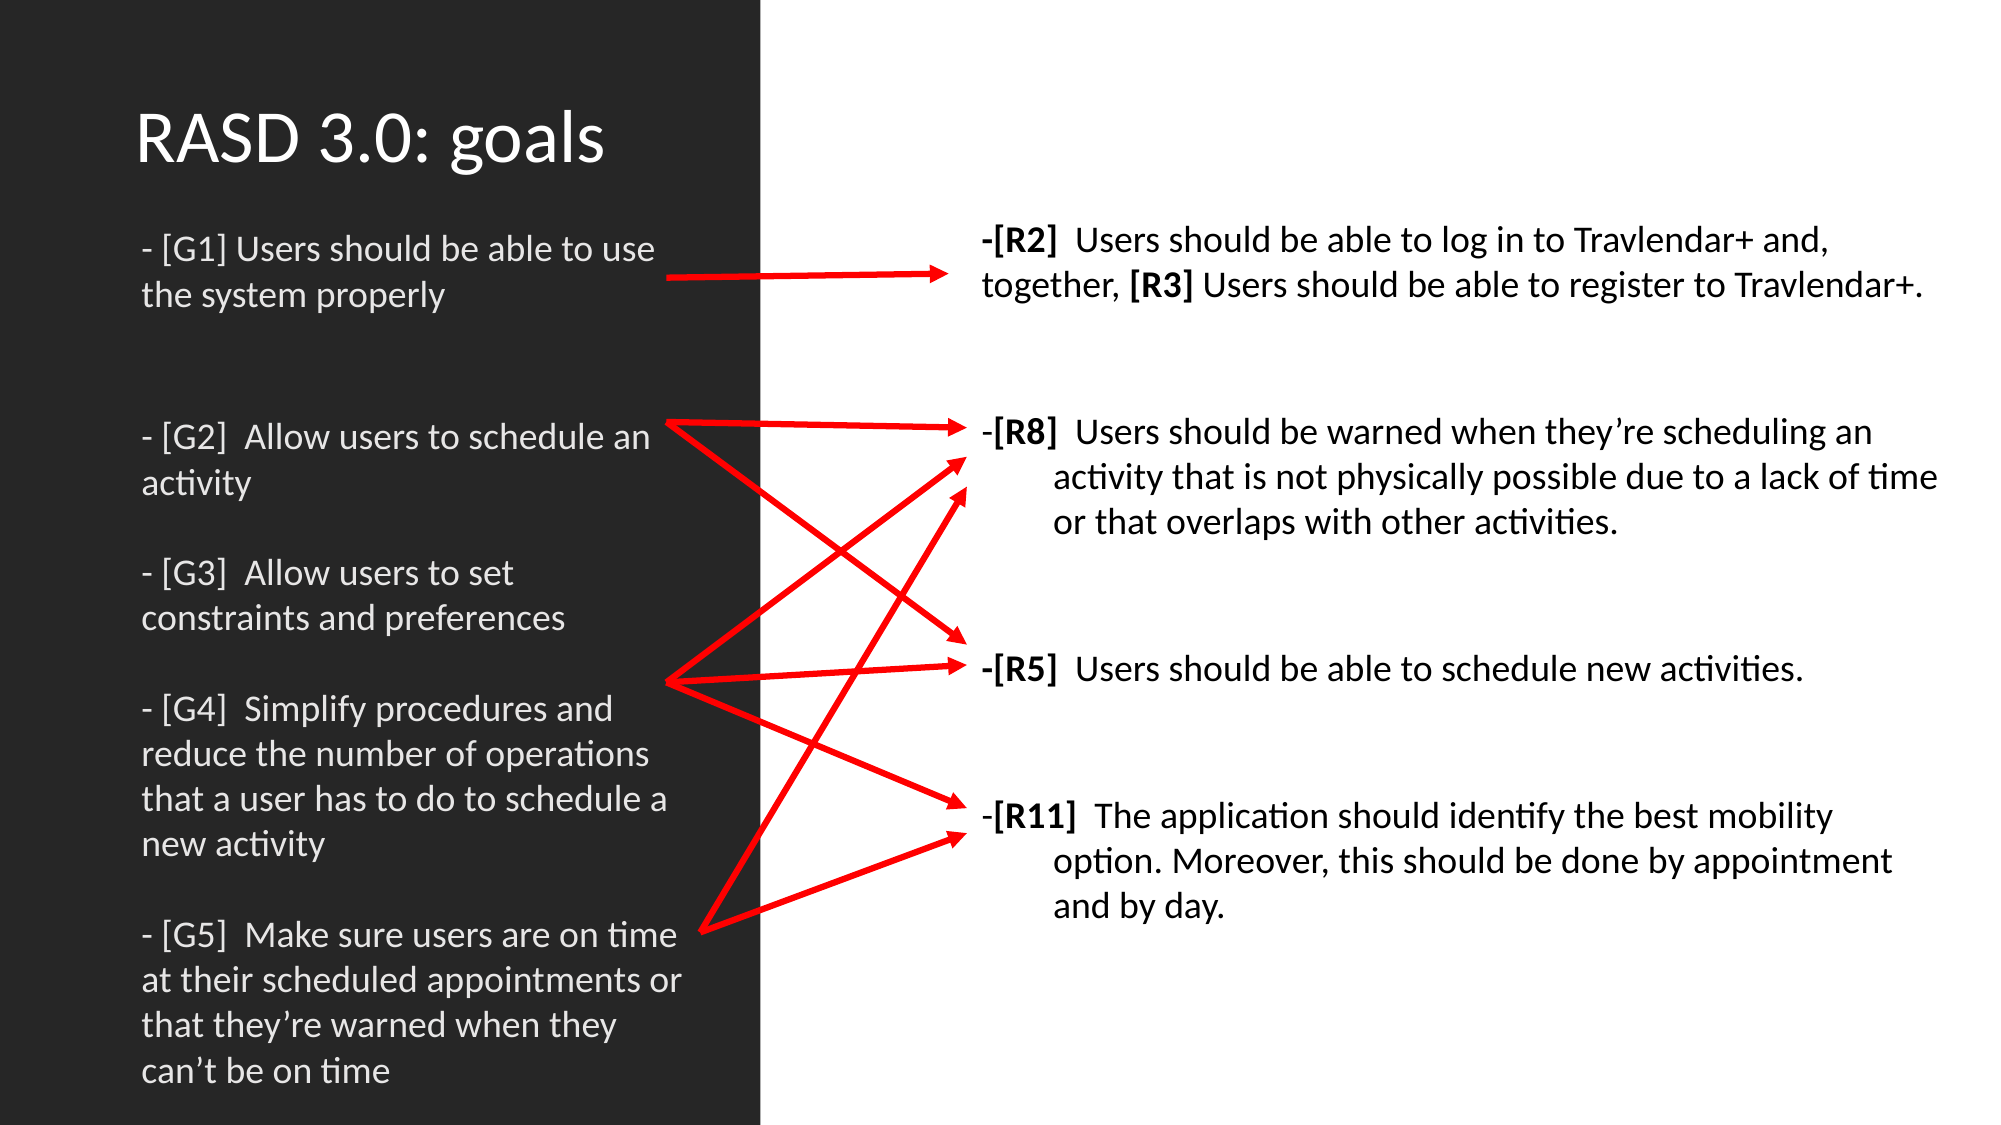

# RASD 3.0: goals
-[R2]  Users should be able to log in to Travlendar+ and,   together, [R3] Users should be able to register to Travlendar+.

-[R8]  Users should be warned when they’re scheduling an activity that is not physically possible due to a lack of time or that overlaps with other activities.
-[R5]  Users should be able to schedule new activities.
-[R11]  The application should identify the best mobility option. Moreover, this should be done by appointment and by day.

	- [G1] Users should be able to use the system properly
	- [G2]  Allow users to schedule an activity
- [G3]  Allow users to set constraints and preferences
- [G4]  Simplify procedures and reduce the number of operations that a user has to do to schedule a new activity
- [G5]  Make sure users are on time at their scheduled appointments or that they’re warned when they can’t be on time